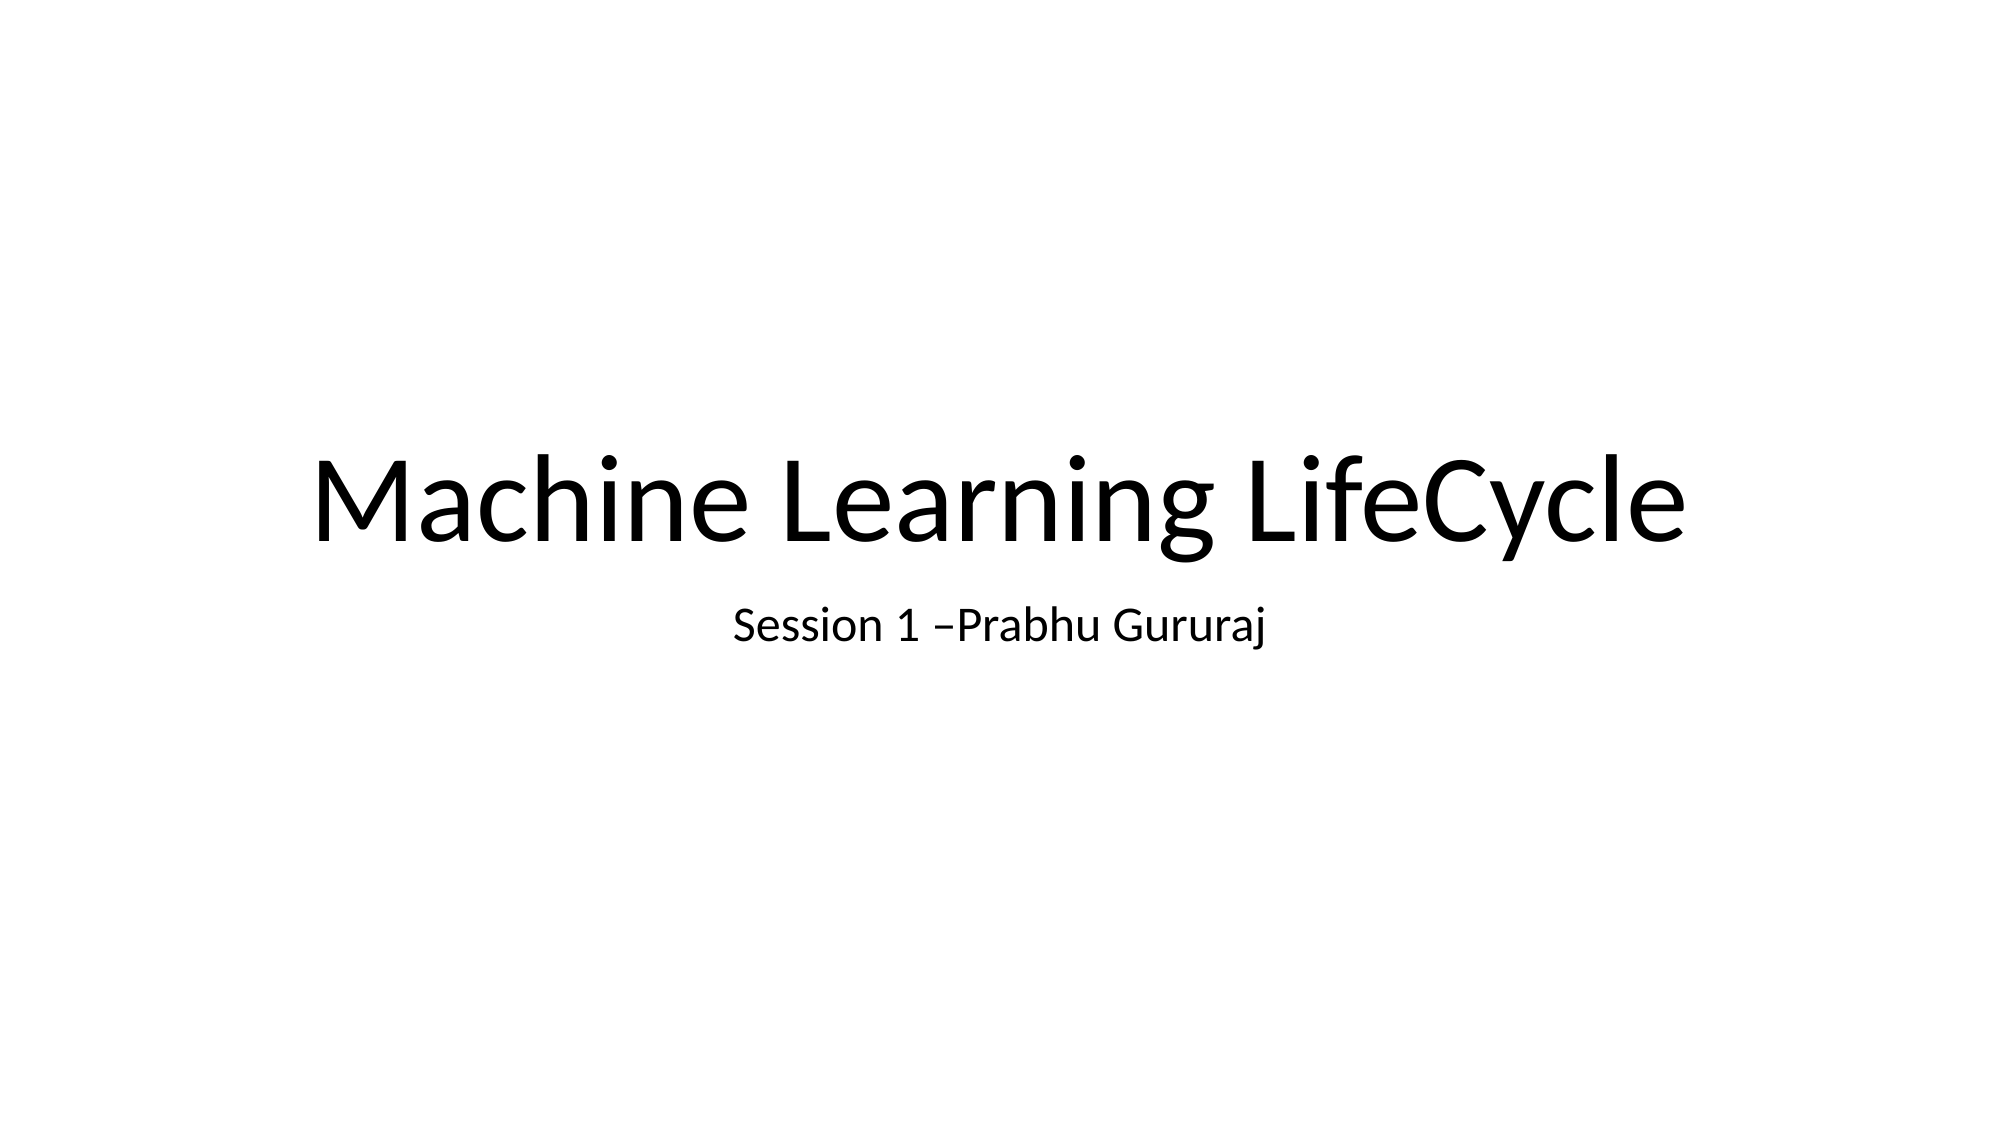

# Machine Learning LifeCycle
Session 1 –Prabhu Gururaj